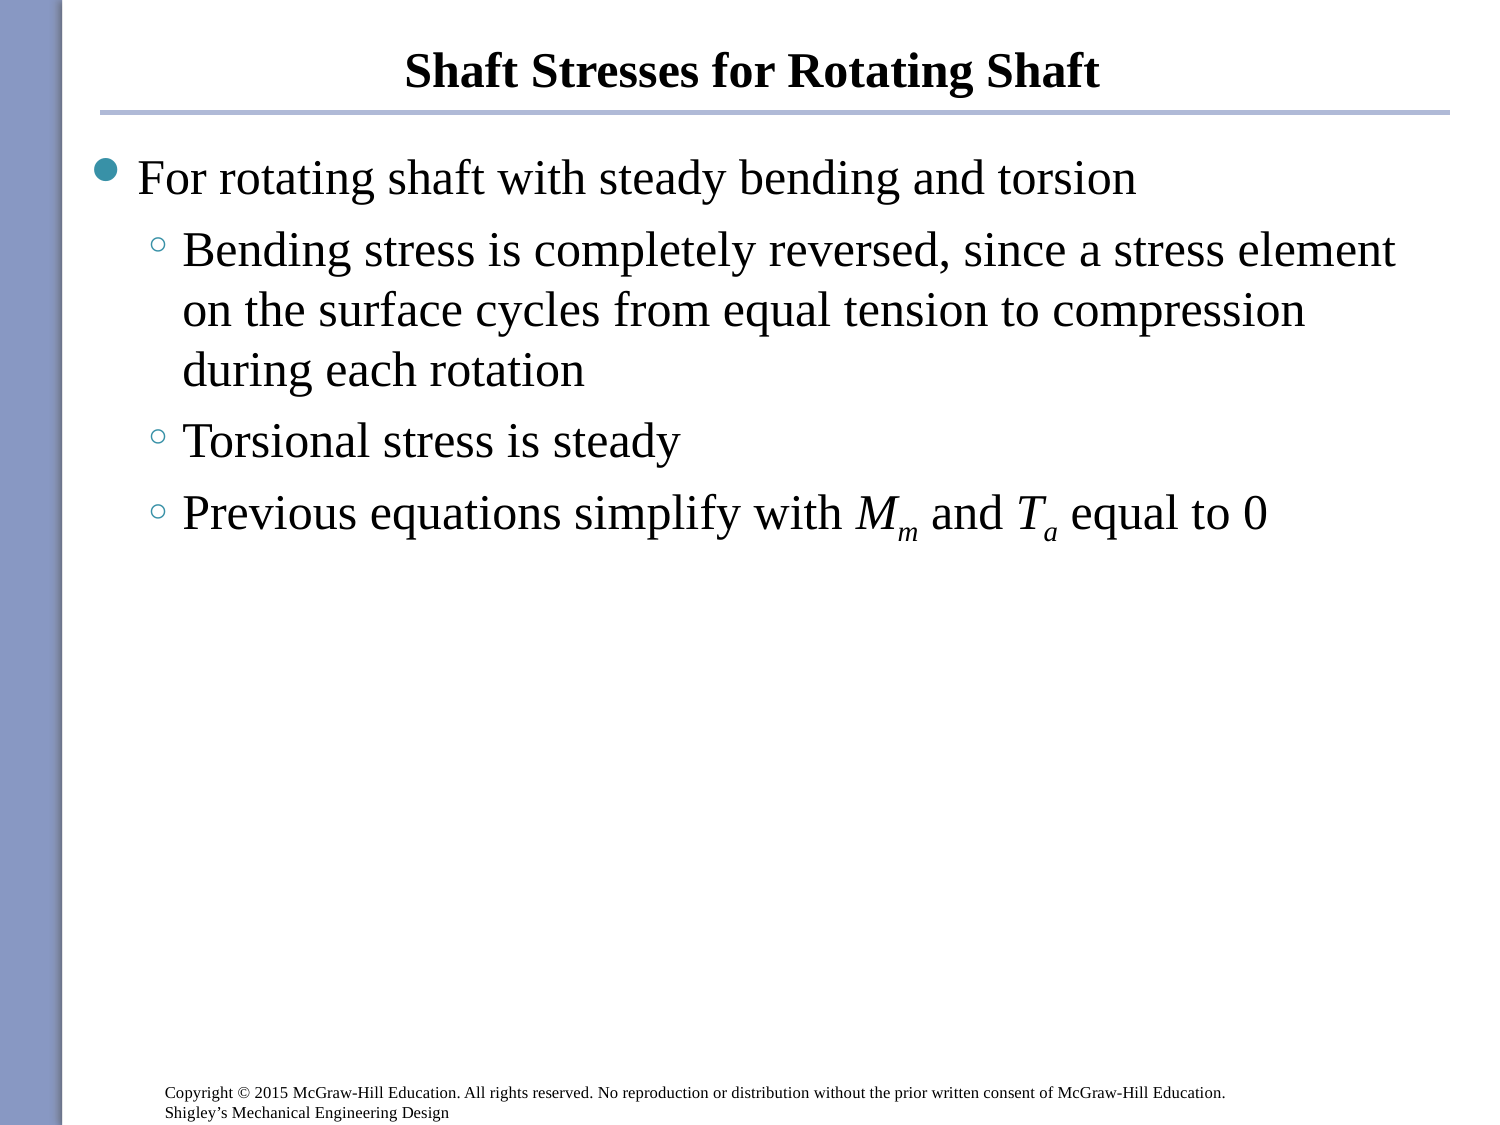

# Shaft Stresses for Rotating Shaft
For rotating shaft with steady bending and torsion
Bending stress is completely reversed, since a stress element on the surface cycles from equal tension to compression during each rotation
Torsional stress is steady
Previous equations simplify with Mm and Ta equal to 0